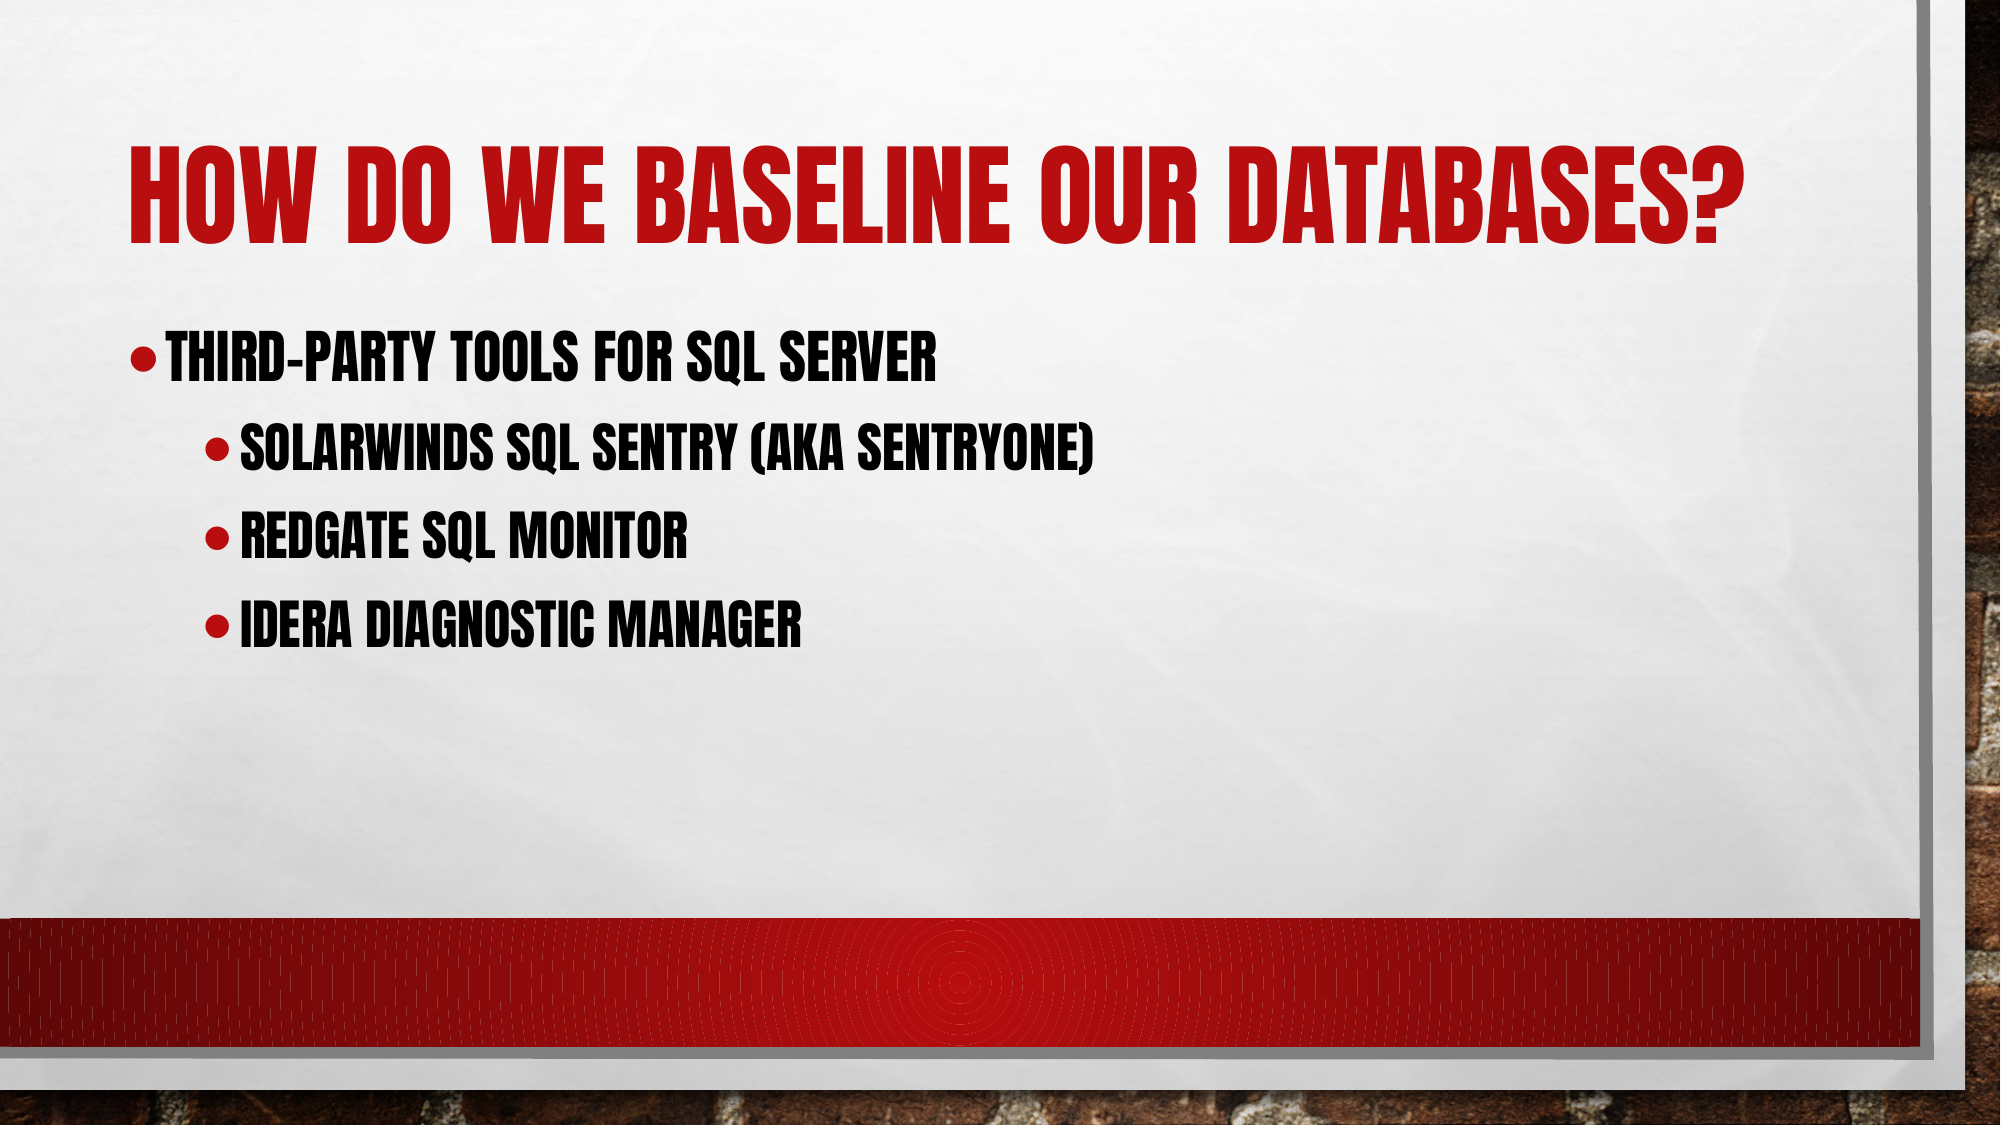

# How do we baseline our databases?
Third-party tools FOR SQL SERVER
Solarwinds sql sentry (aka sentryone)
Redgate sql monitor
Idera diagnostic manager